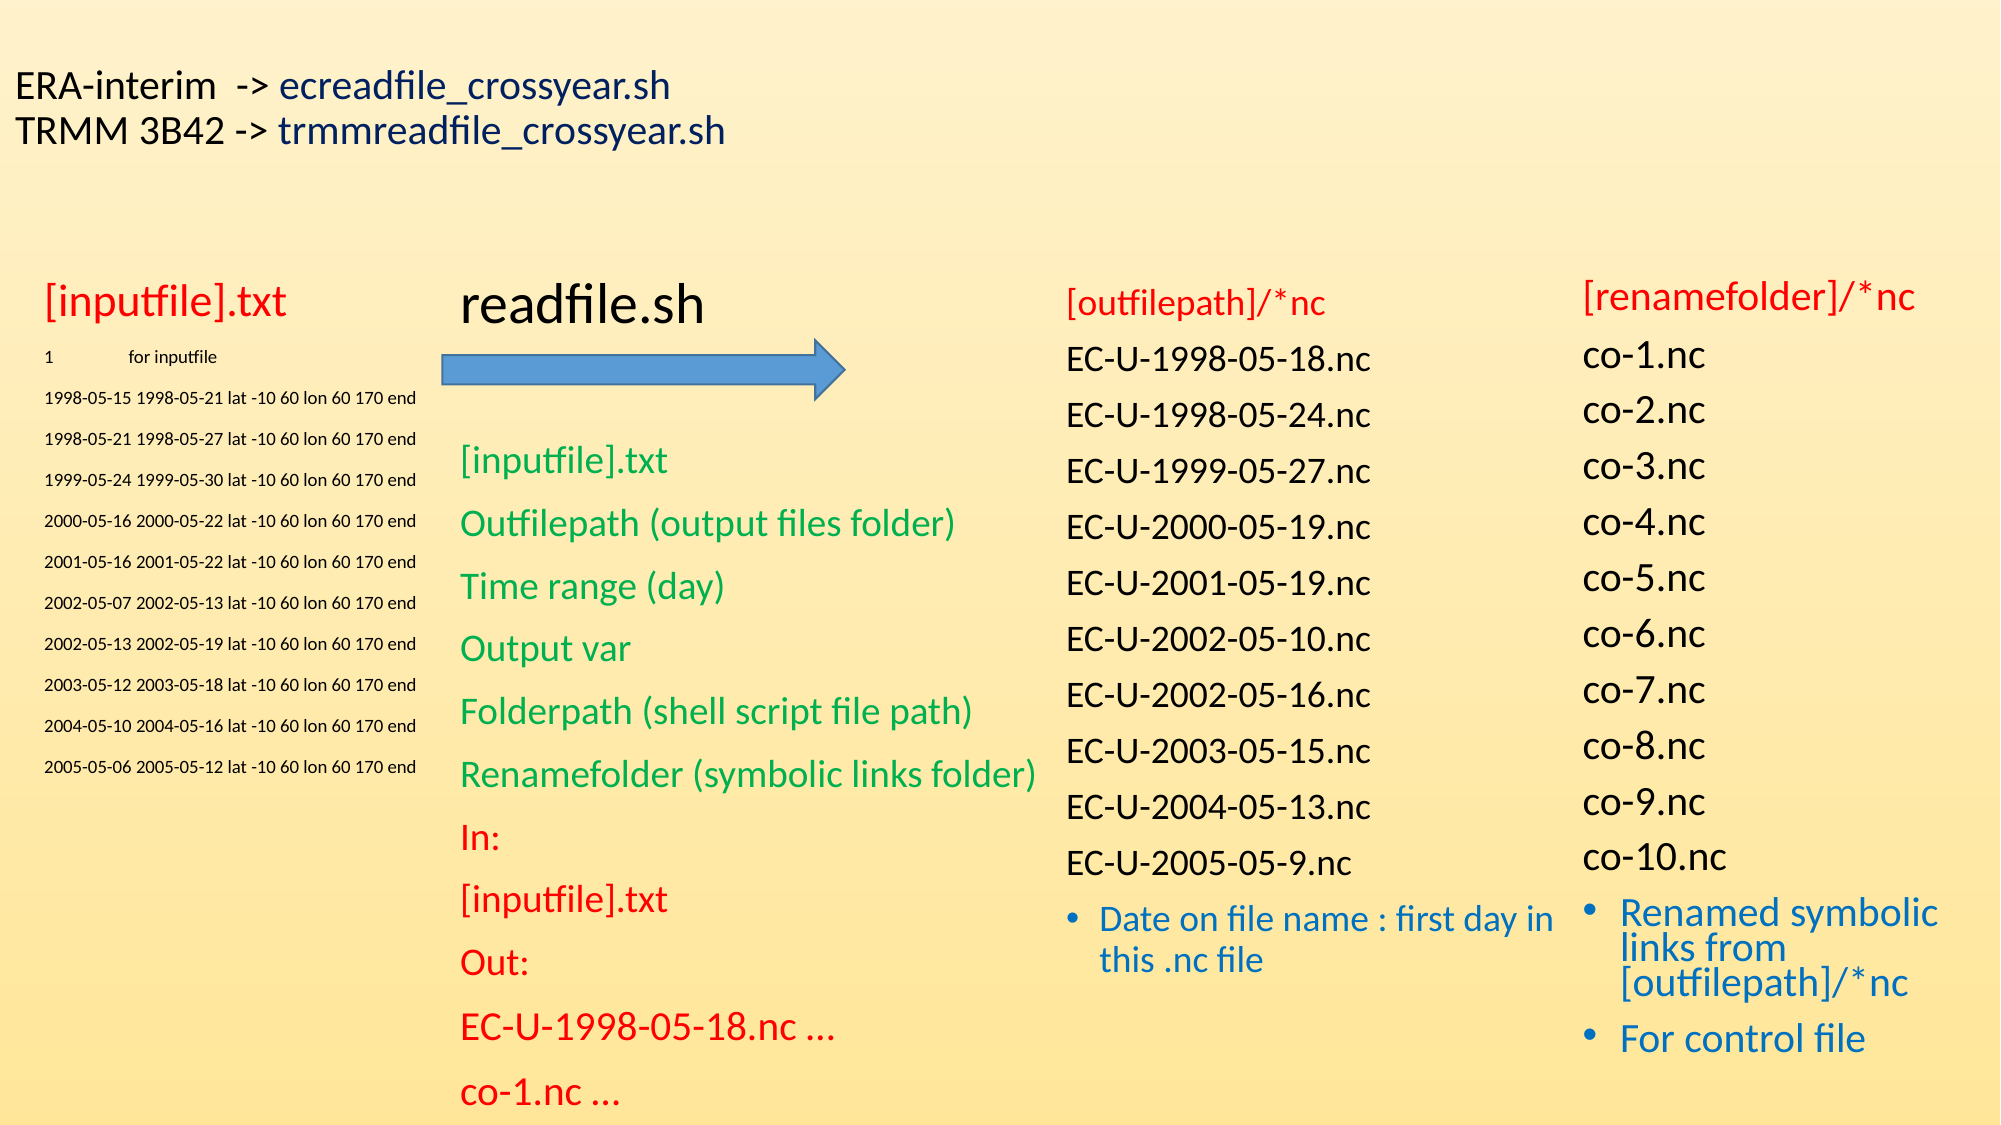

ERA-interim  -> ecreadfile_crossyear.sh
TRMM 3B42 -> trmmreadfile_crossyear.sh
readfile.sh

[inputfile].txt
Outfilepath (output files folder)
Time range (day)
Output var
Folderpath (shell script file path)
Renamefolder (symbolic links folder)
In:
[inputfile].txt
Out:
EC-U-1998-05-18.nc …
co-1.nc …

[renamefolder]/*nc
co-1.nc
co-2.nc
co-3.nc
co-4.nc
co-5.nc
co-6.nc
co-7.nc
co-8.nc
co-9.nc
co-10.nc
Renamed symbolic links from  [outfilepath]/*nc
For control file

[inputfile].txt
for inputfile
1998-05-15 1998-05-21 lat -10 60 lon 60 170 end
1998-05-21 1998-05-27 lat -10 60 lon 60 170 end
1999-05-24 1999-05-30 lat -10 60 lon 60 170 end
2000-05-16 2000-05-22 lat -10 60 lon 60 170 end
2001-05-16 2001-05-22 lat -10 60 lon 60 170 end
2002-05-07 2002-05-13 lat -10 60 lon 60 170 end
2002-05-13 2002-05-19 lat -10 60 lon 60 170 end
2003-05-12 2003-05-18 lat -10 60 lon 60 170 end
2004-05-10 2004-05-16 lat -10 60 lon 60 170 end
2005-05-06 2005-05-12 lat -10 60 lon 60 170 end
[outfilepath]/*nc
EC-U-1998-05-18.nc
EC-U-1998-05-24.nc
EC-U-1999-05-27.nc
EC-U-2000-05-19.nc
EC-U-2001-05-19.nc
EC-U-2002-05-10.nc
EC-U-2002-05-16.nc
EC-U-2003-05-15.nc
EC-U-2004-05-13.nc
EC-U-2005-05-9.nc
Date on file name : first day in this .nc file